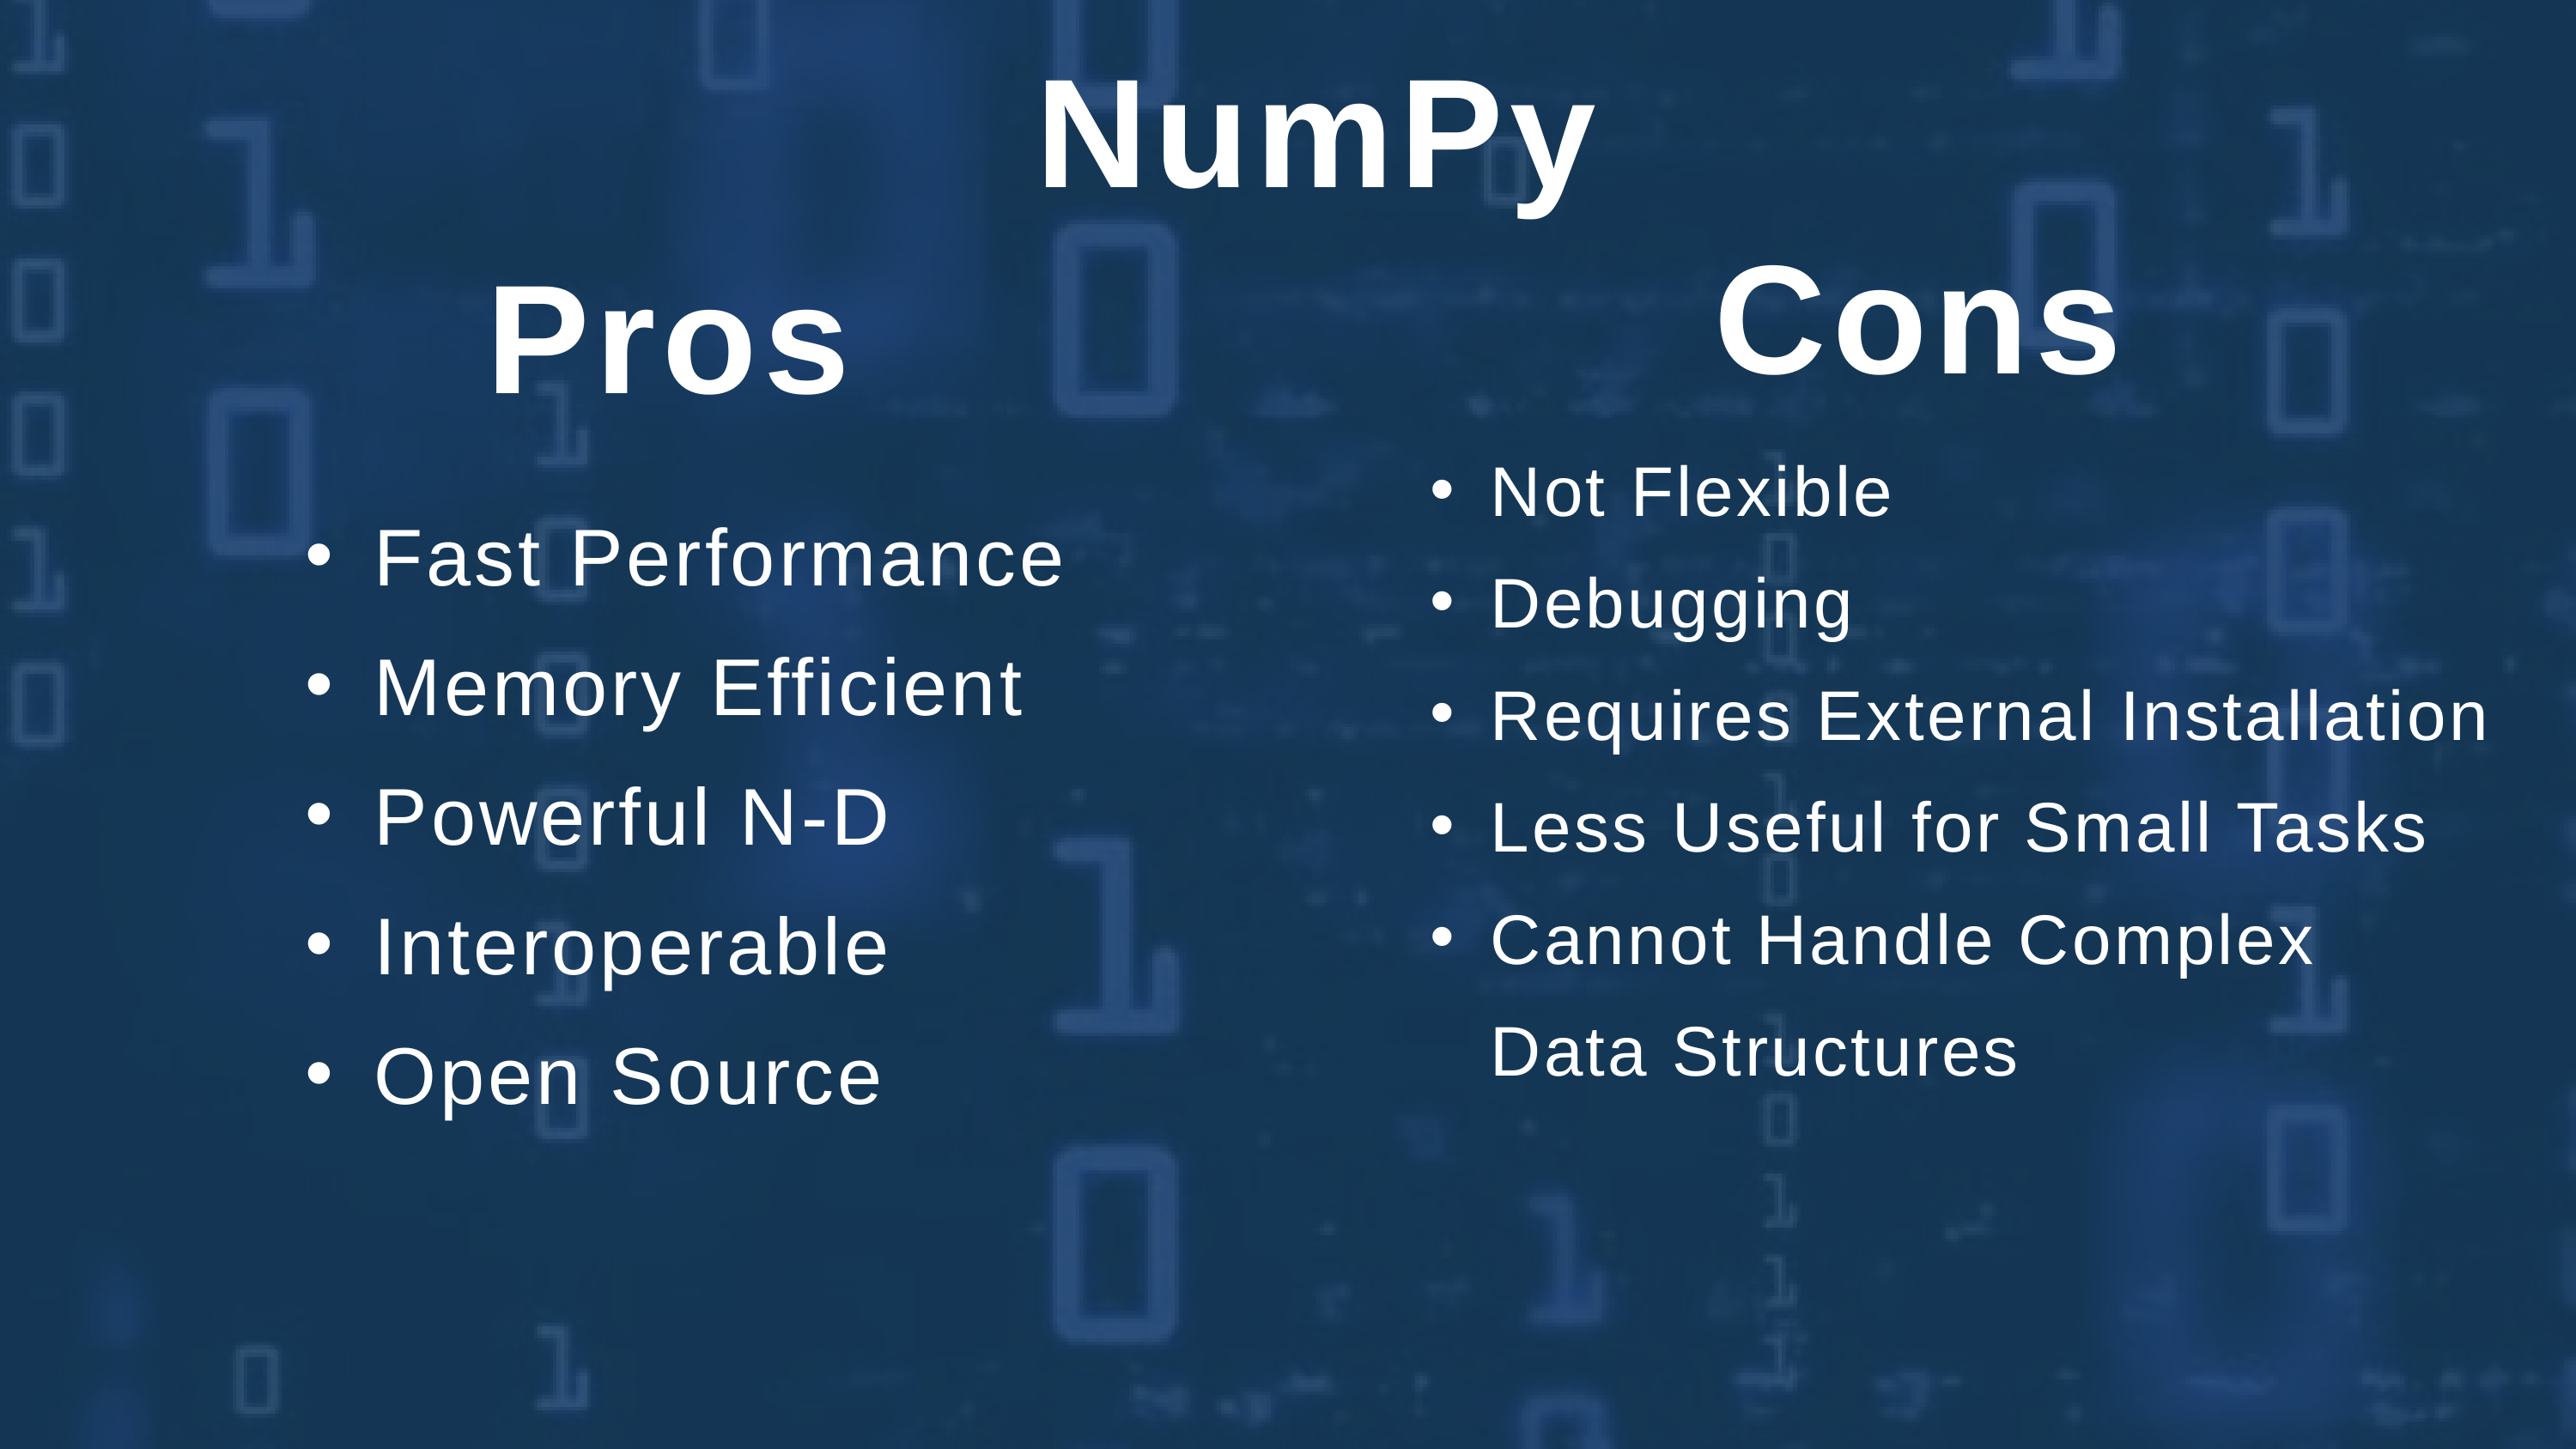

NumPy
Cons
Pros
Not Flexible
Debugging
Requires External Installation
Less Useful for Small Tasks
Cannot Handle Complex Data Structures
Fast Performance
Memory Efficient
Powerful N-D
Interoperable
Open Source